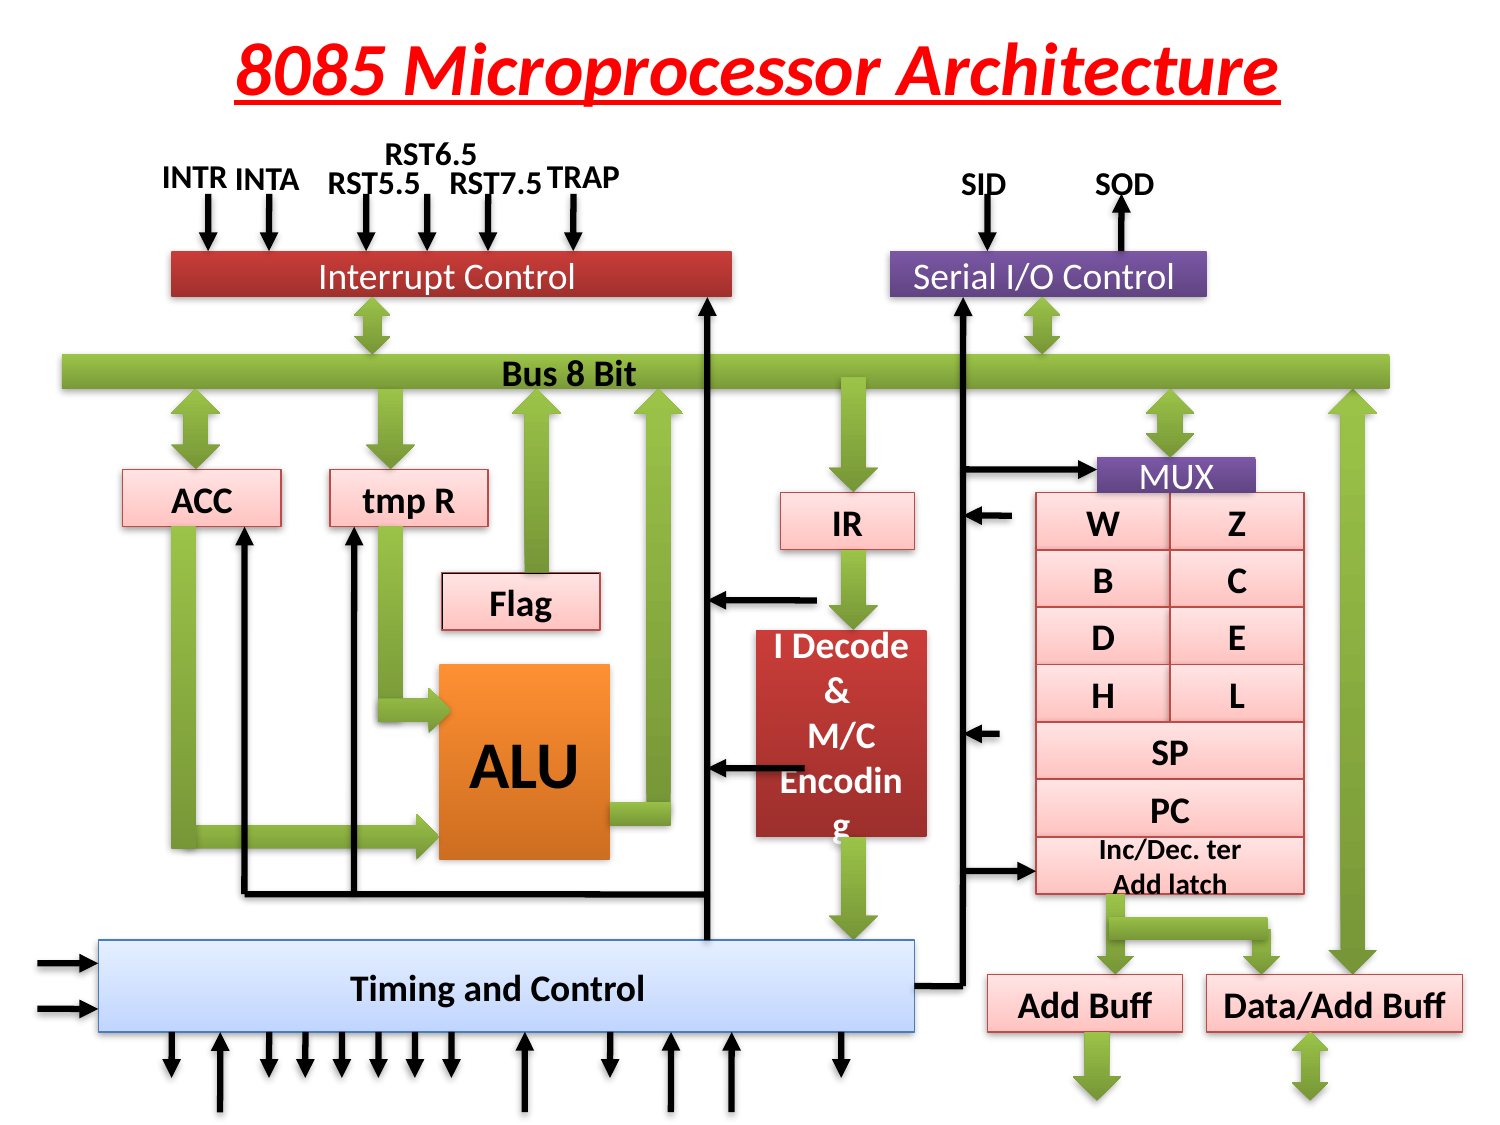

8085 Microprocessor Architecture
 RST6.5
INTR
 TRAP
INTA

 RST5.5
 RST7.5
 SID
 SOD

Interrupt Control
Serial I/O Control

                                                  Bus 8 Bit

MUX
ACC
tmp R

IR
W
Z

B
C
Flag

D
E
I Decode
&
M/C
Encoding
ALU
H
L

SP

PC

Inc/Dec. ter
 Add latch

Timing and Control

Add Buff
Data/Add Buff